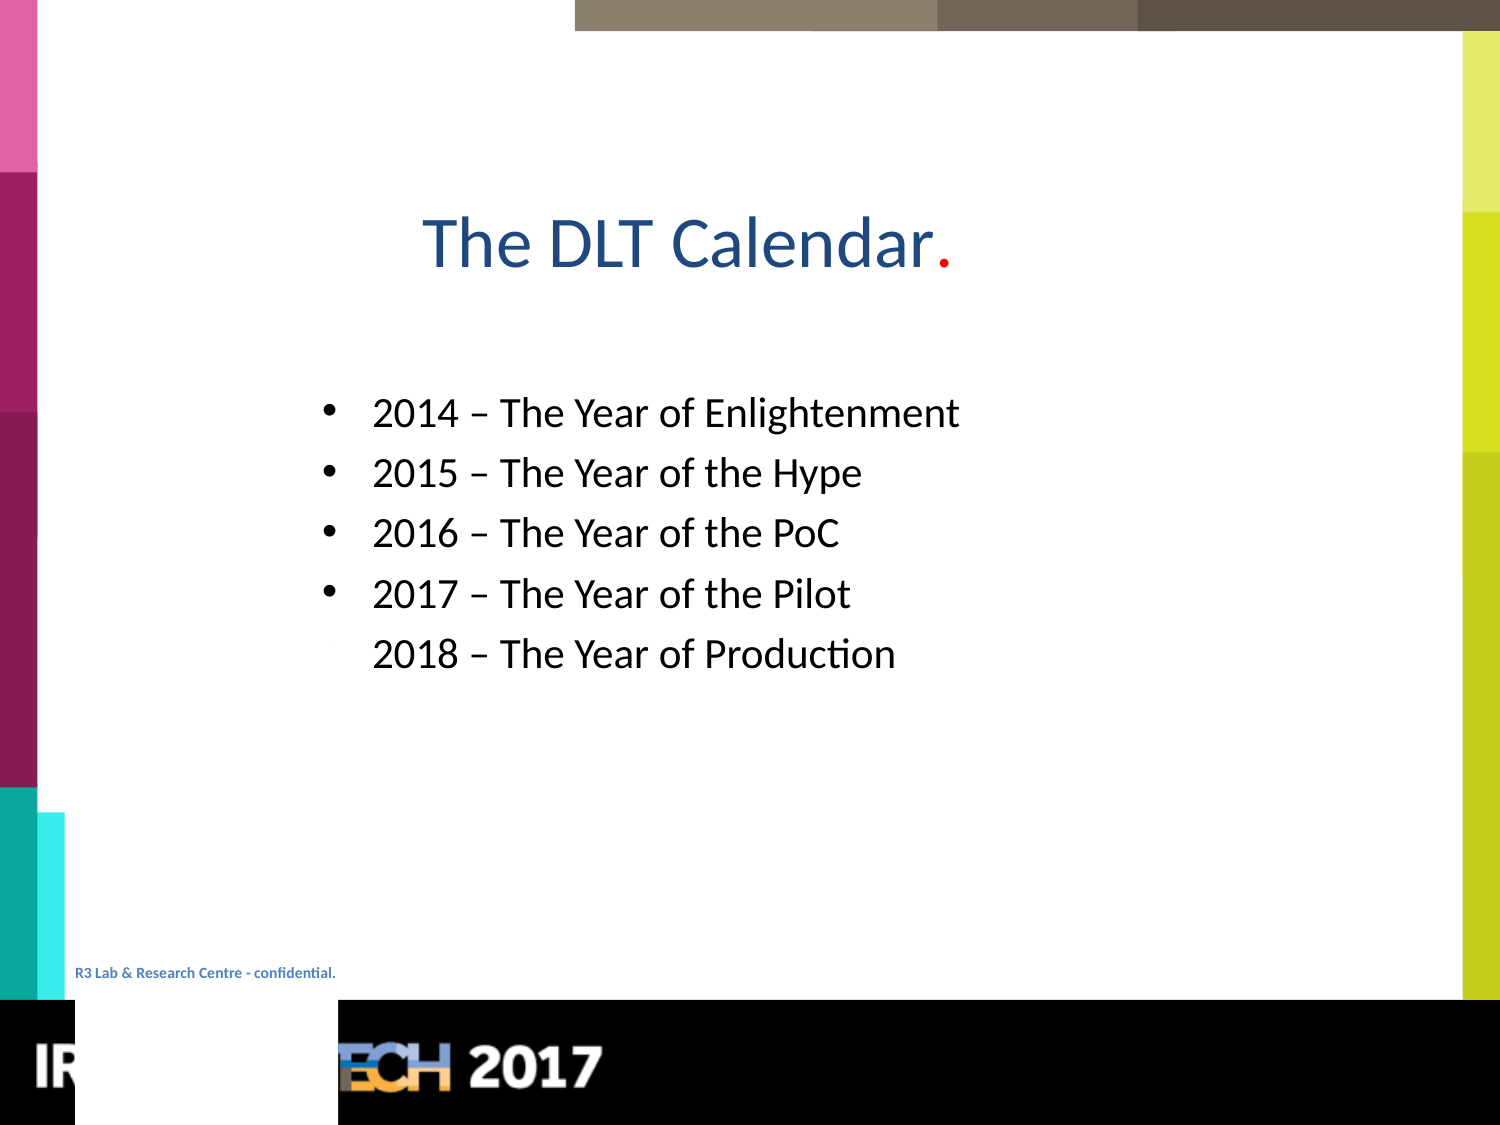

# The DLT Calendar.
2014 – The Year of Enlightenment
2015 – The Year of the Hype
2016 – The Year of the PoC
2017 – The Year of the Pilot
2018 – The Year of Production

R3 Lab & Research Centre - confidential.